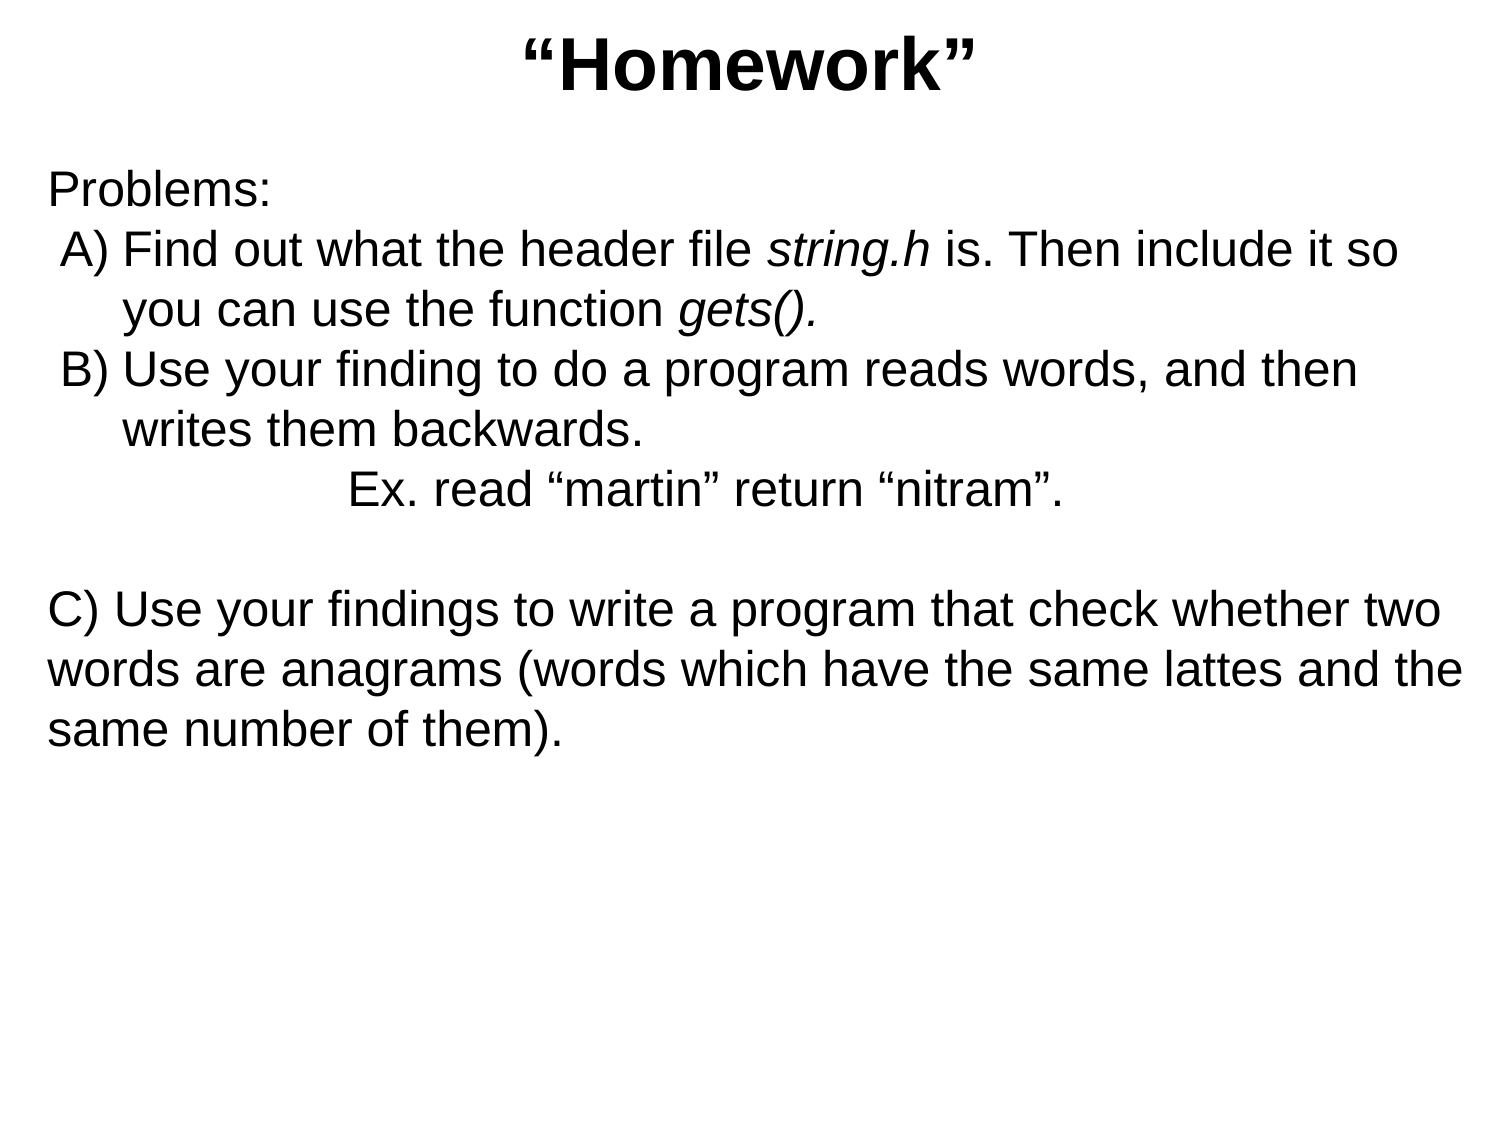

# “Homework”

Problems:
Find out what the header file string.h is. Then include it so you can use the function gets().
Use your finding to do a program reads words, and then writes them backwards.
		Ex. read “martin” return “nitram”.

C) Use your findings to write a program that check whether two words are anagrams (words which have the same lattes and the same number of them).